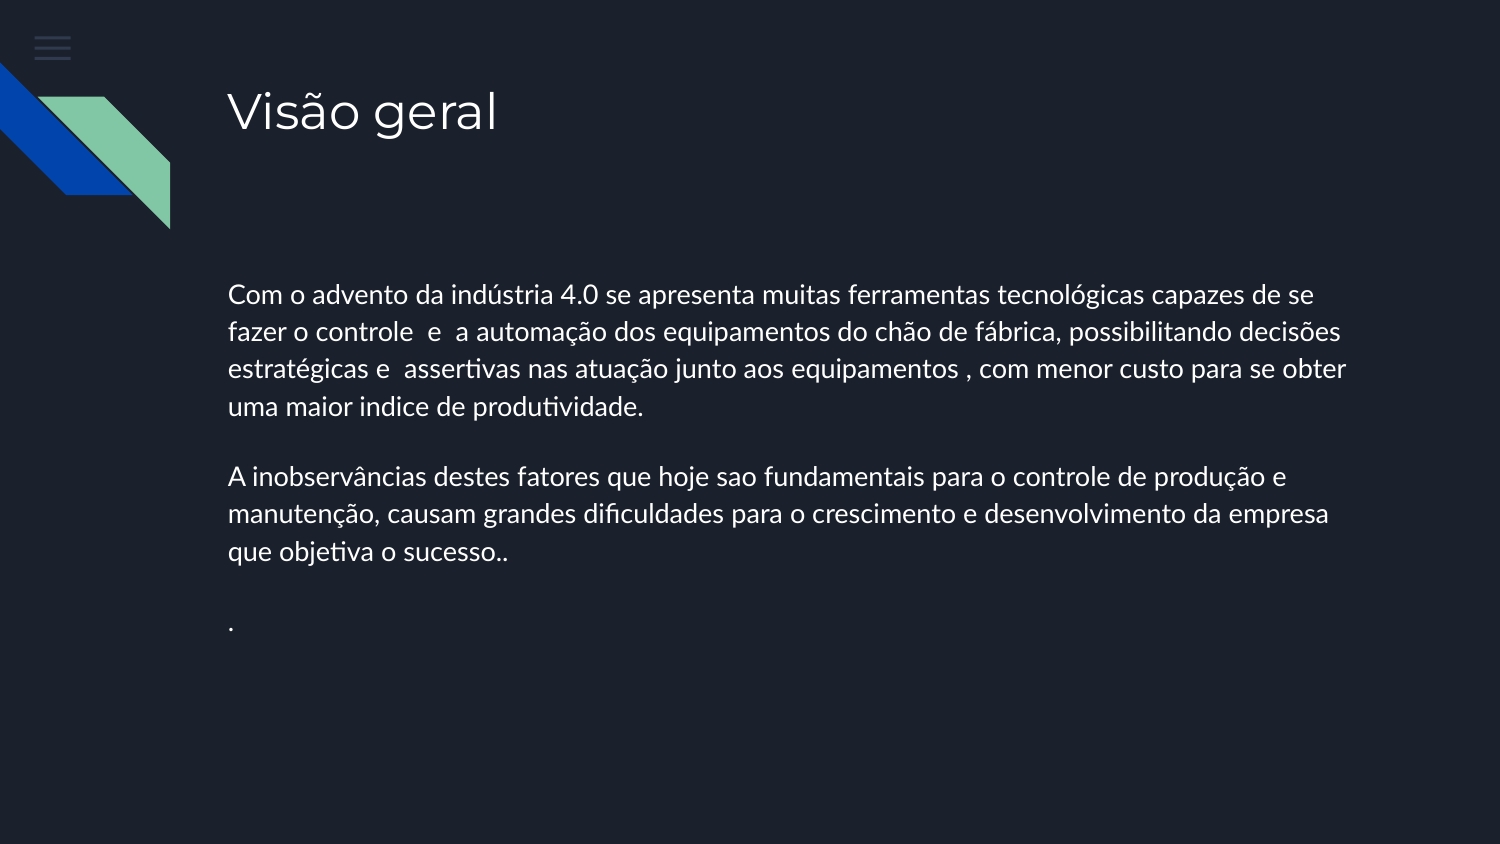

# Visão geral
Com o advento da indústria 4.0 se apresenta muitas ferramentas tecnológicas capazes de se fazer o controle  e  a automação dos equipamentos do chão de fábrica, possibilitando decisões estratégicas e  assertivas nas atuação junto aos equipamentos , com menor custo para se obter uma maior indice de produtividade.
A inobservâncias destes fatores que hoje sao fundamentais para o controle de produção e manutenção, causam grandes dificuldades para o crescimento e desenvolvimento da empresa que objetiva o sucesso..
.